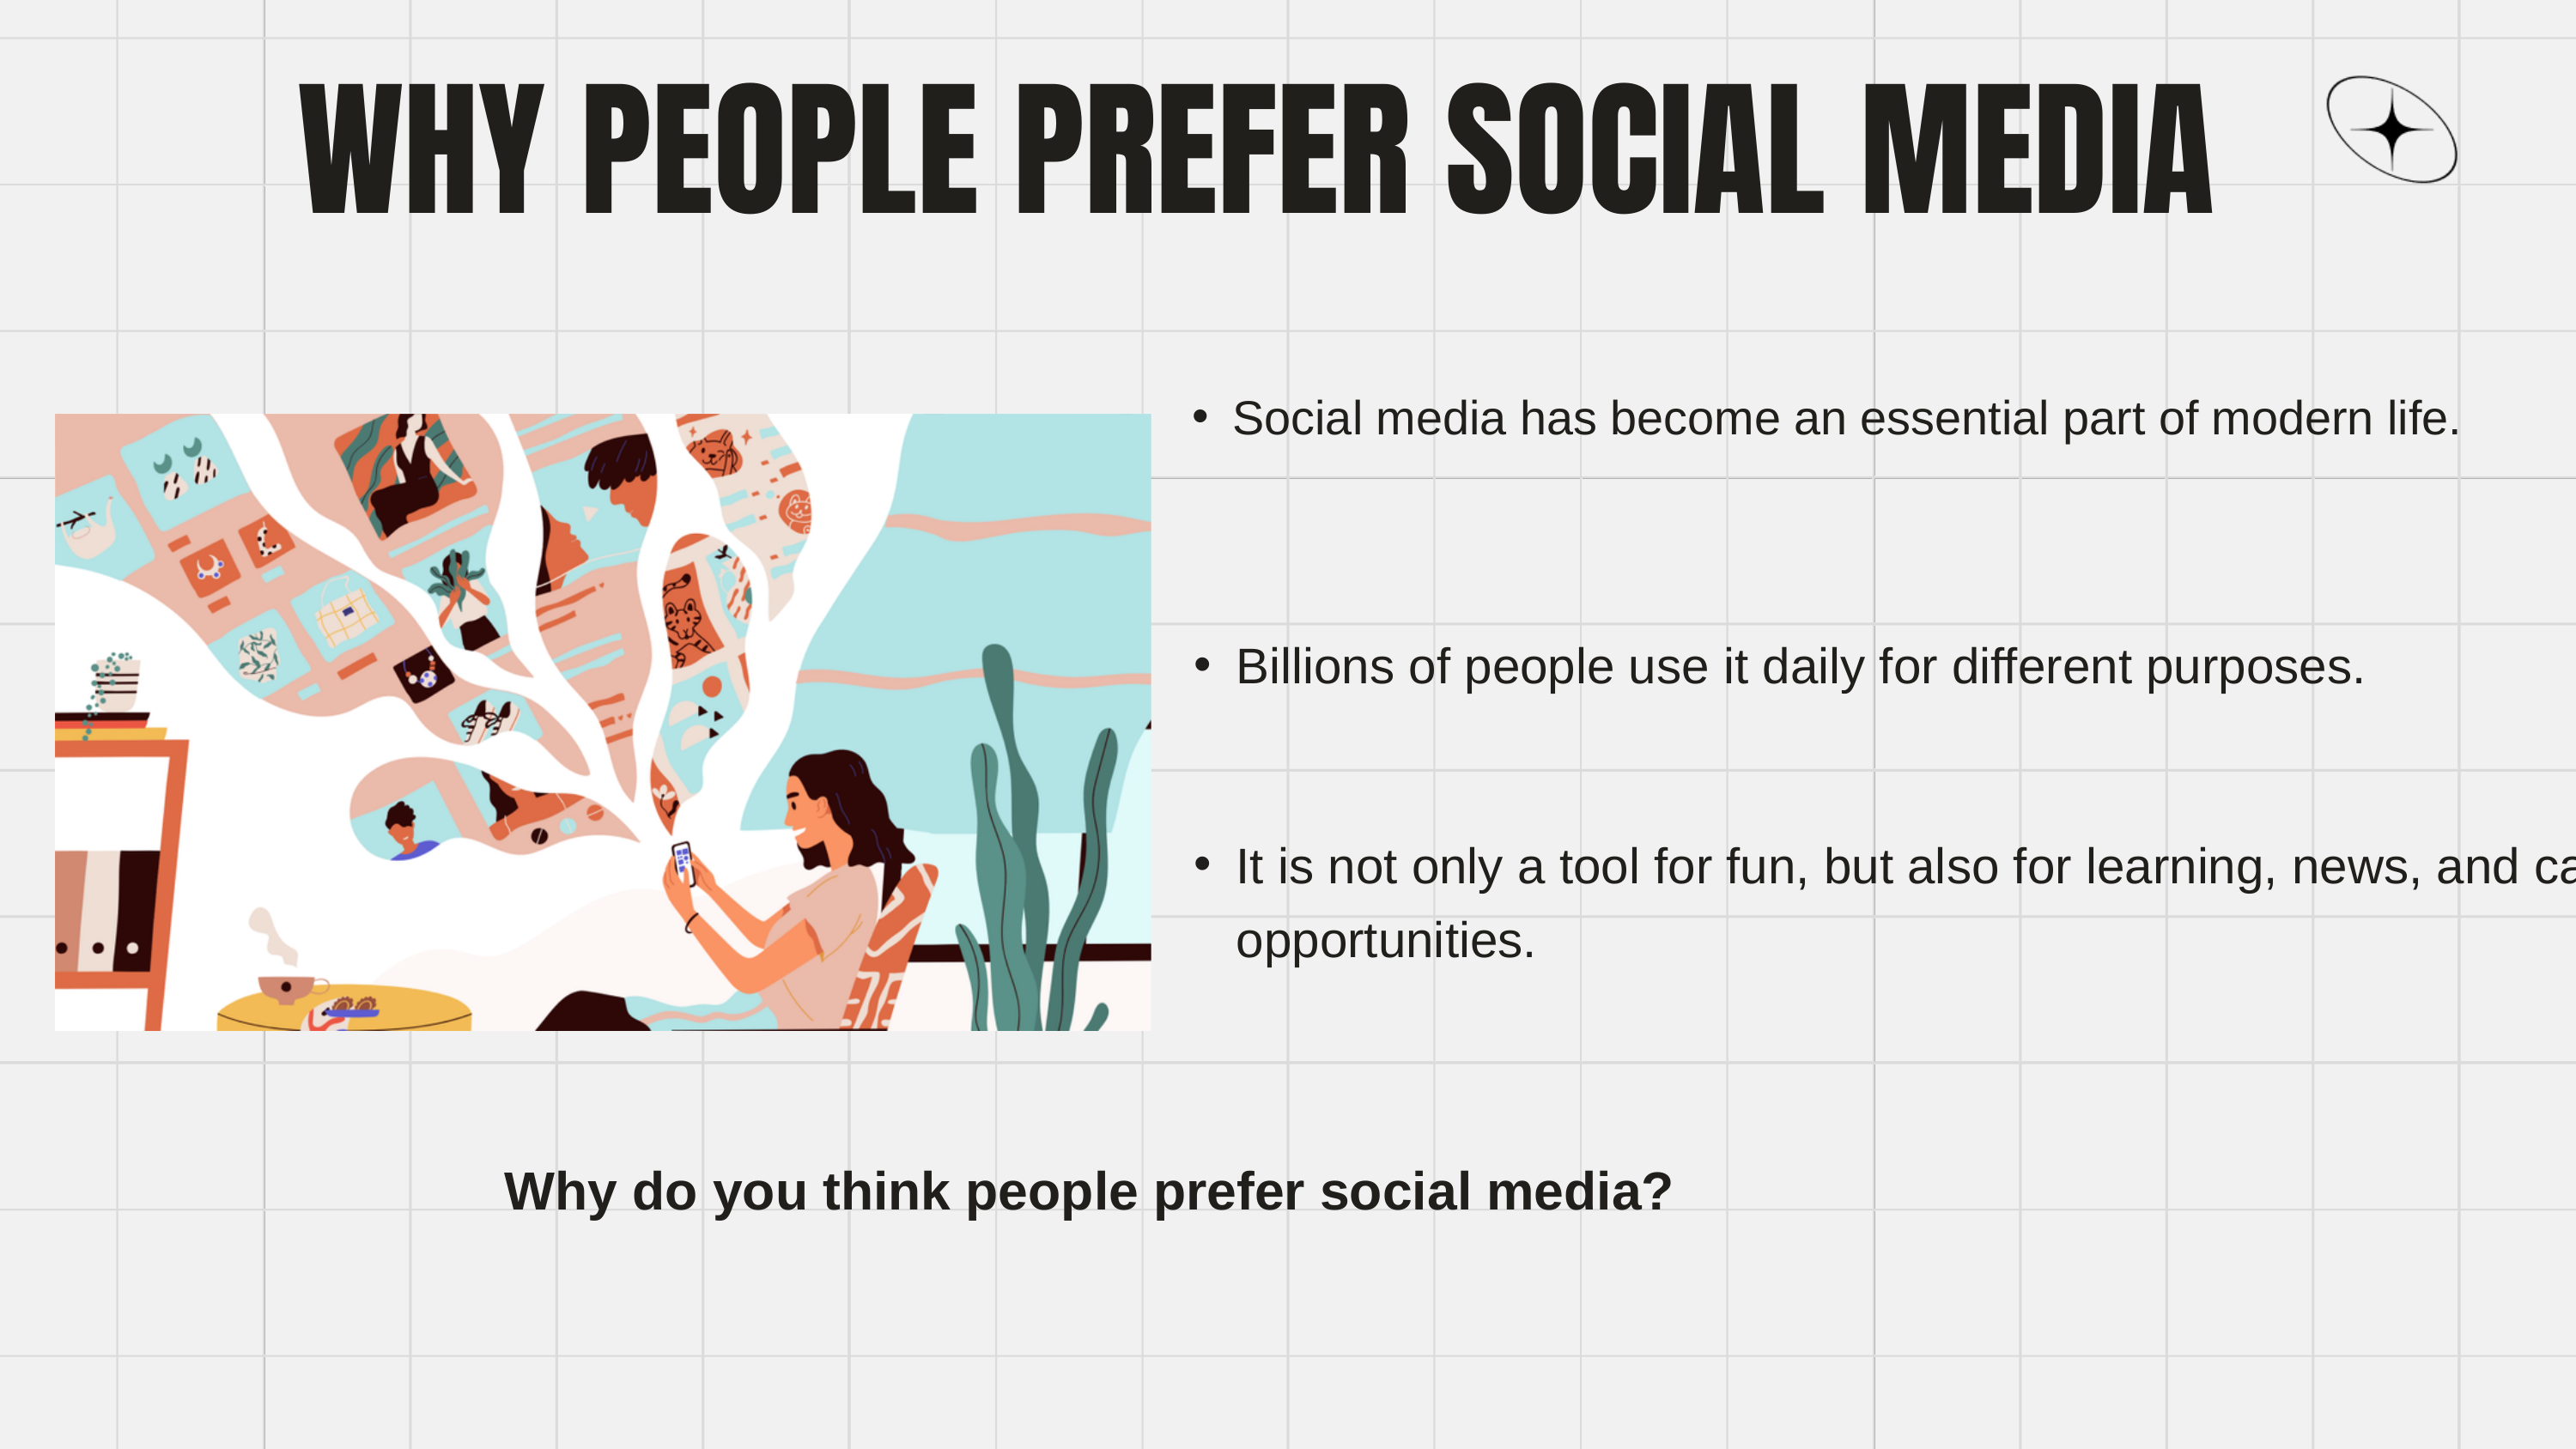

WHY PEOPLE PREFER SOCIAL MEDIA
Social media has become an essential part of modern life.

Billions of people use it daily for different purposes.
It is not only a tool for fun, but also for learning, news, and career opportunities.
Why do you think people prefer social media?